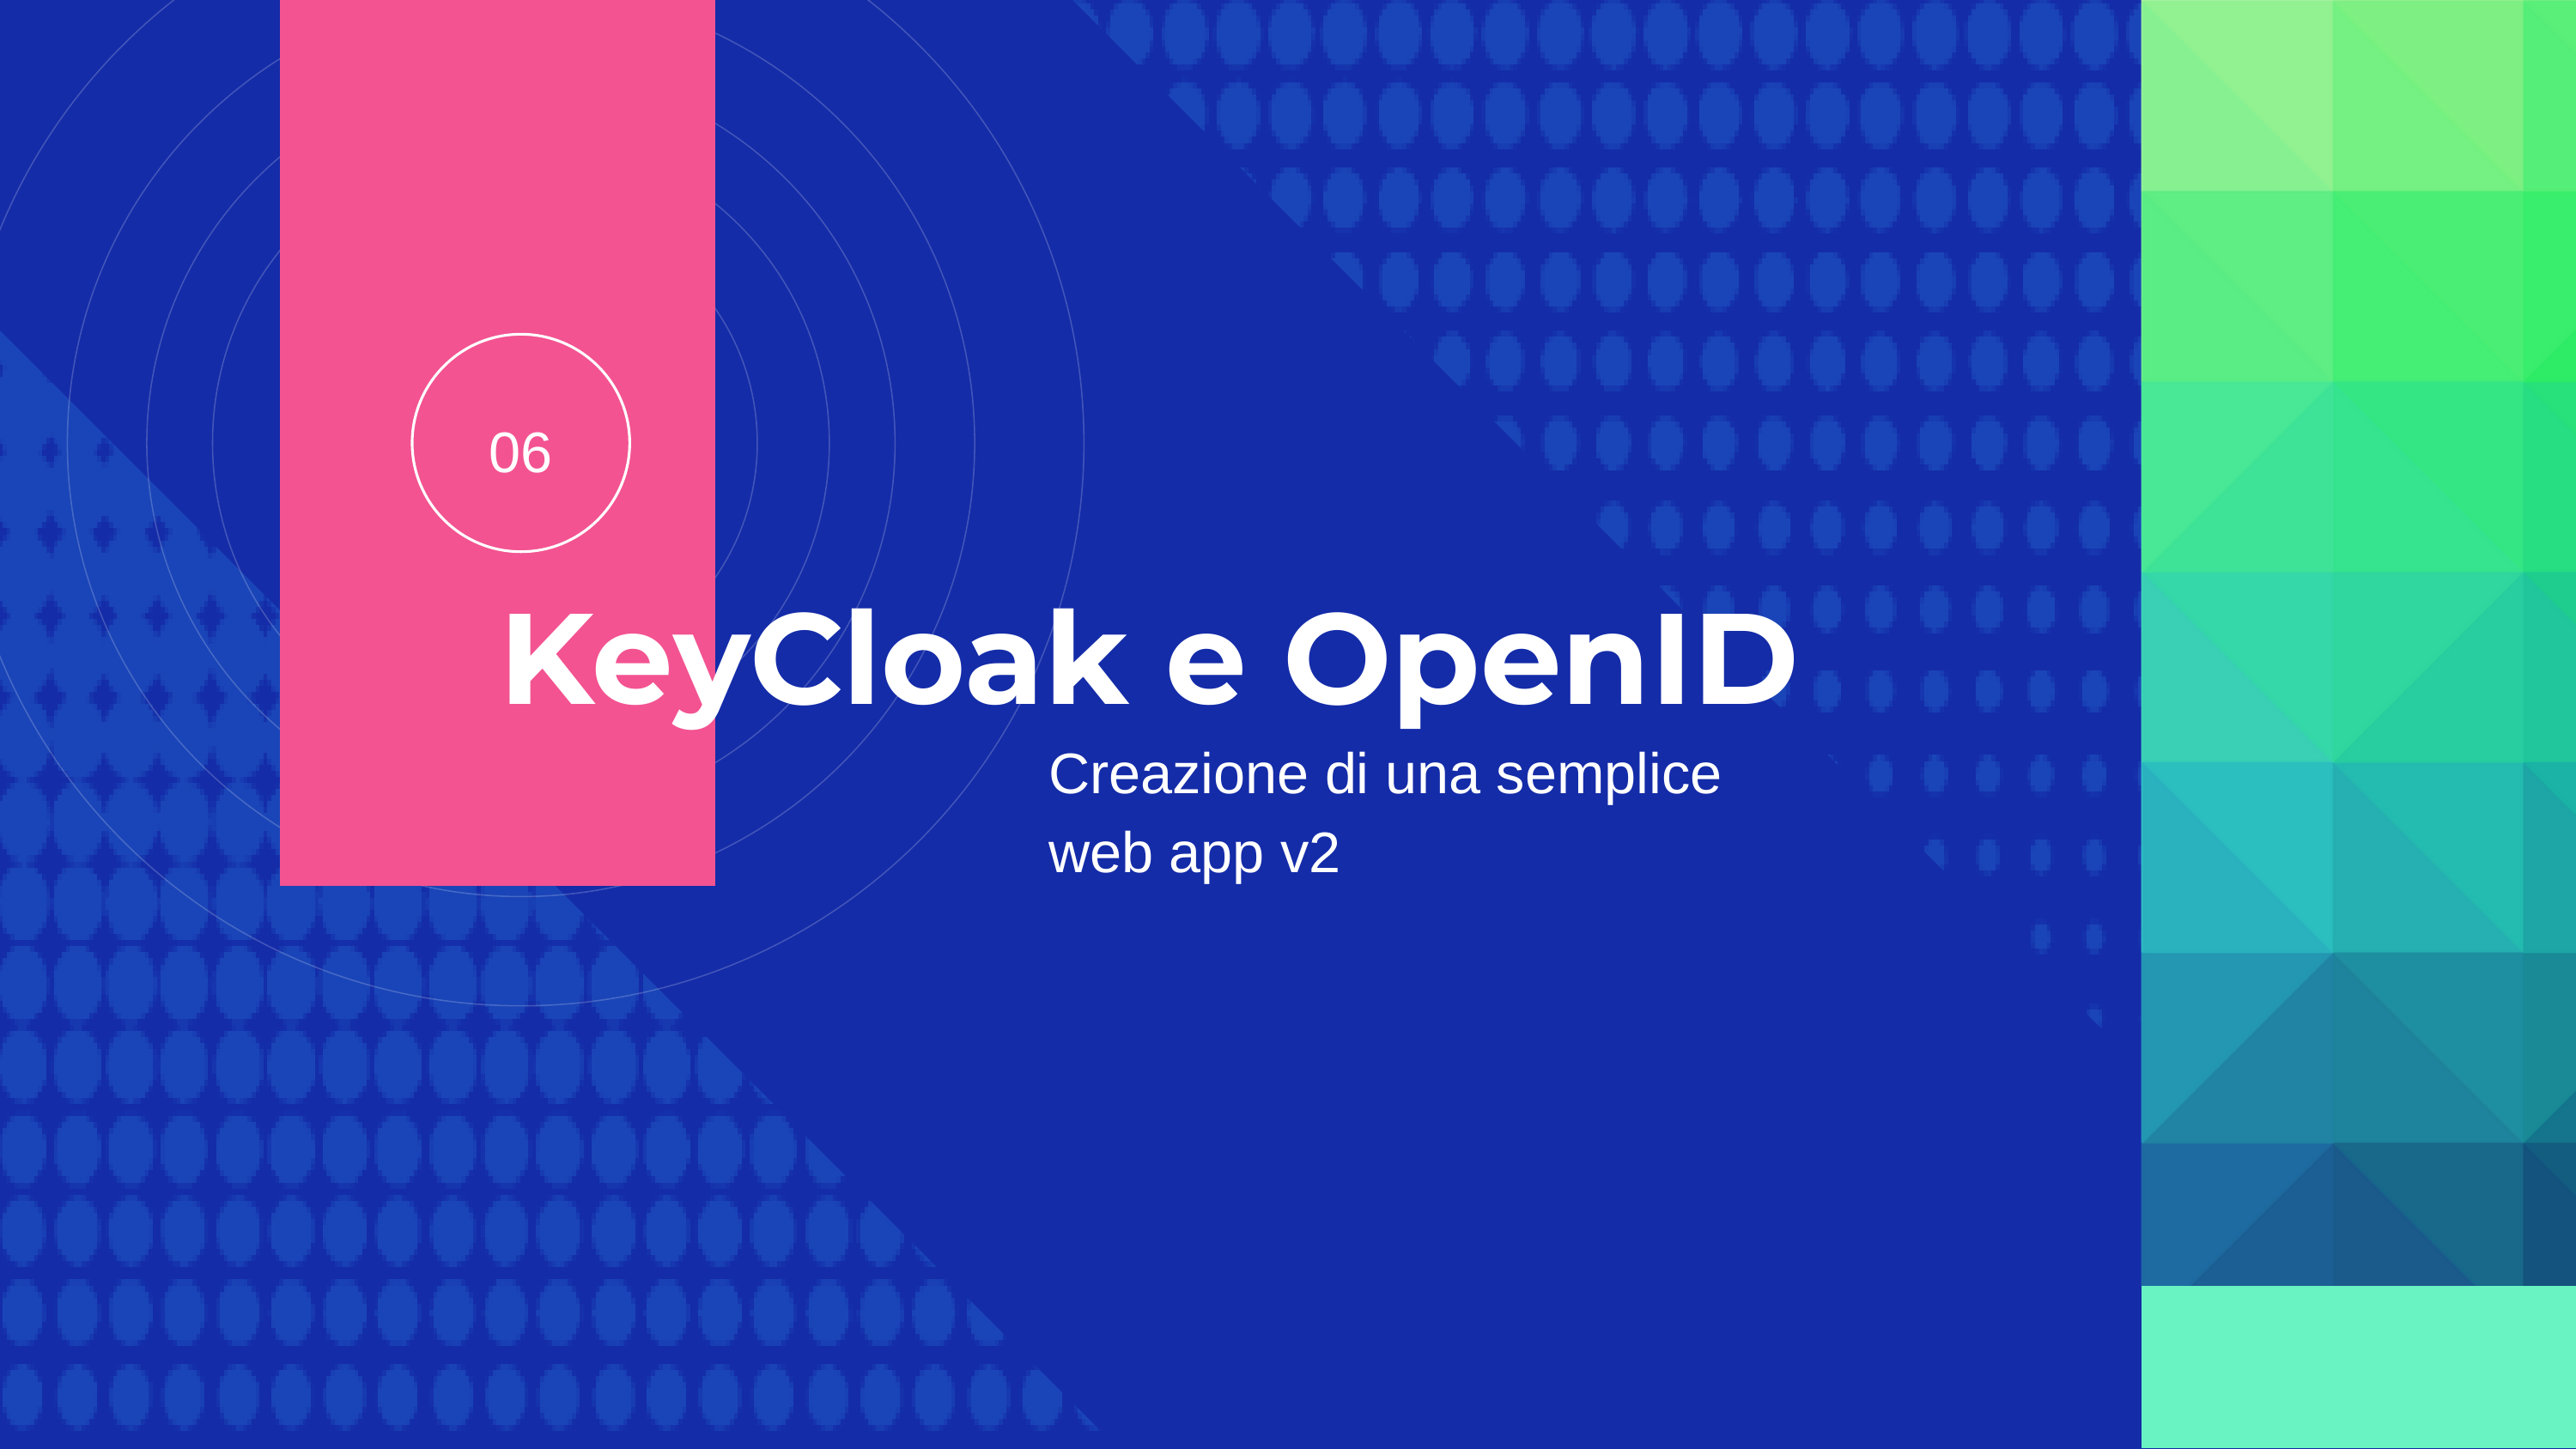

06
KeyCloak e OpenID

Creazione di una semplice web app v2